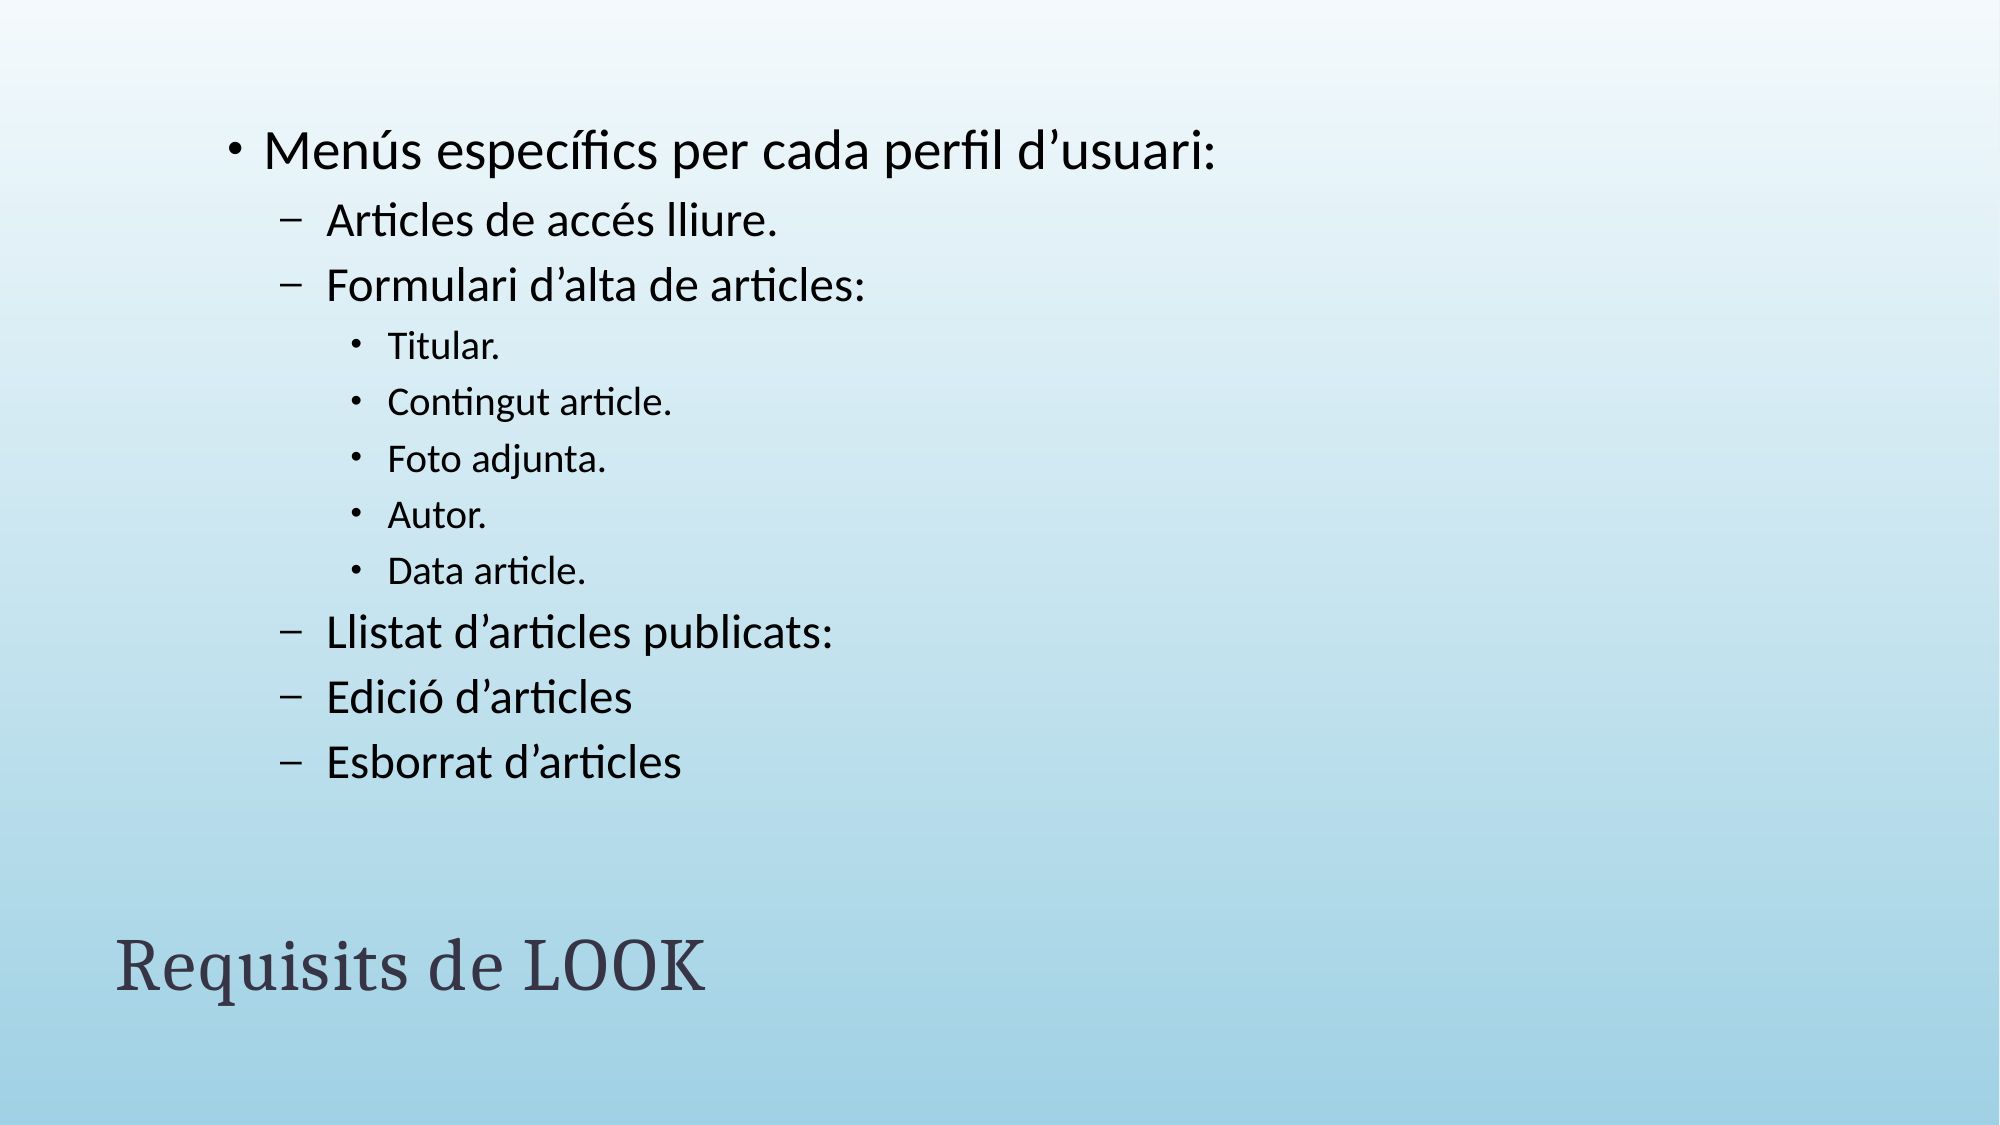

Menús específics per cada perfil d’usuari:
Articles de accés lliure.
Formulari d’alta de articles:
Titular.
Contingut article.
Foto adjunta.
Autor.
Data article.
Llistat d’articles publicats:
Edició d’articles
Esborrat d’articles
# Requisits de LOOK